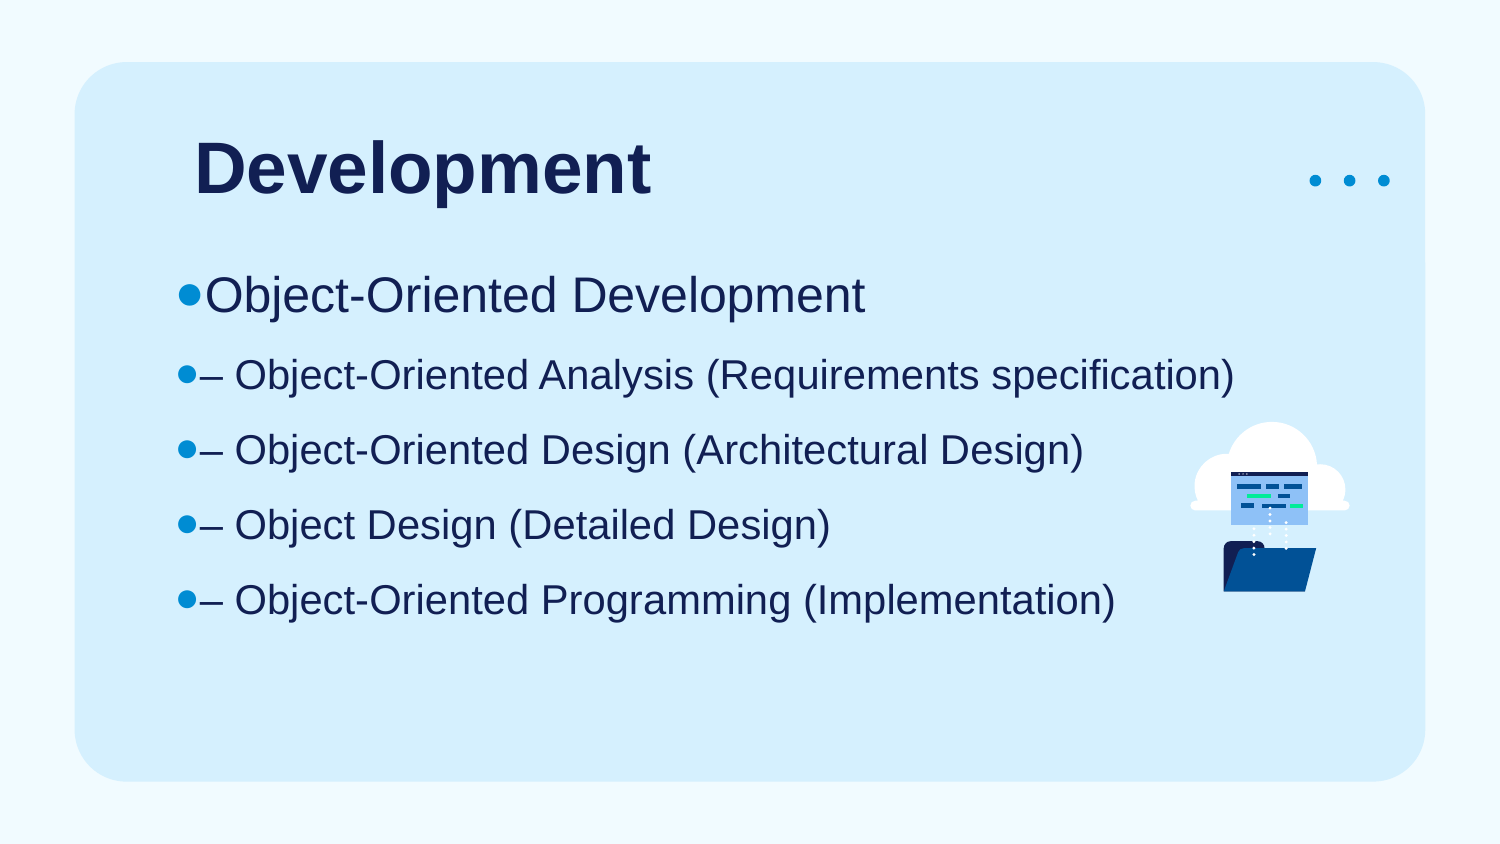

# Development

Object-Oriented Development
– Object-Oriented Analysis (Requirements specification)
– Object-Oriented Design (Architectural Design)
– Object Design (Detailed Design)
– Object-Oriented Programming (Implementation)